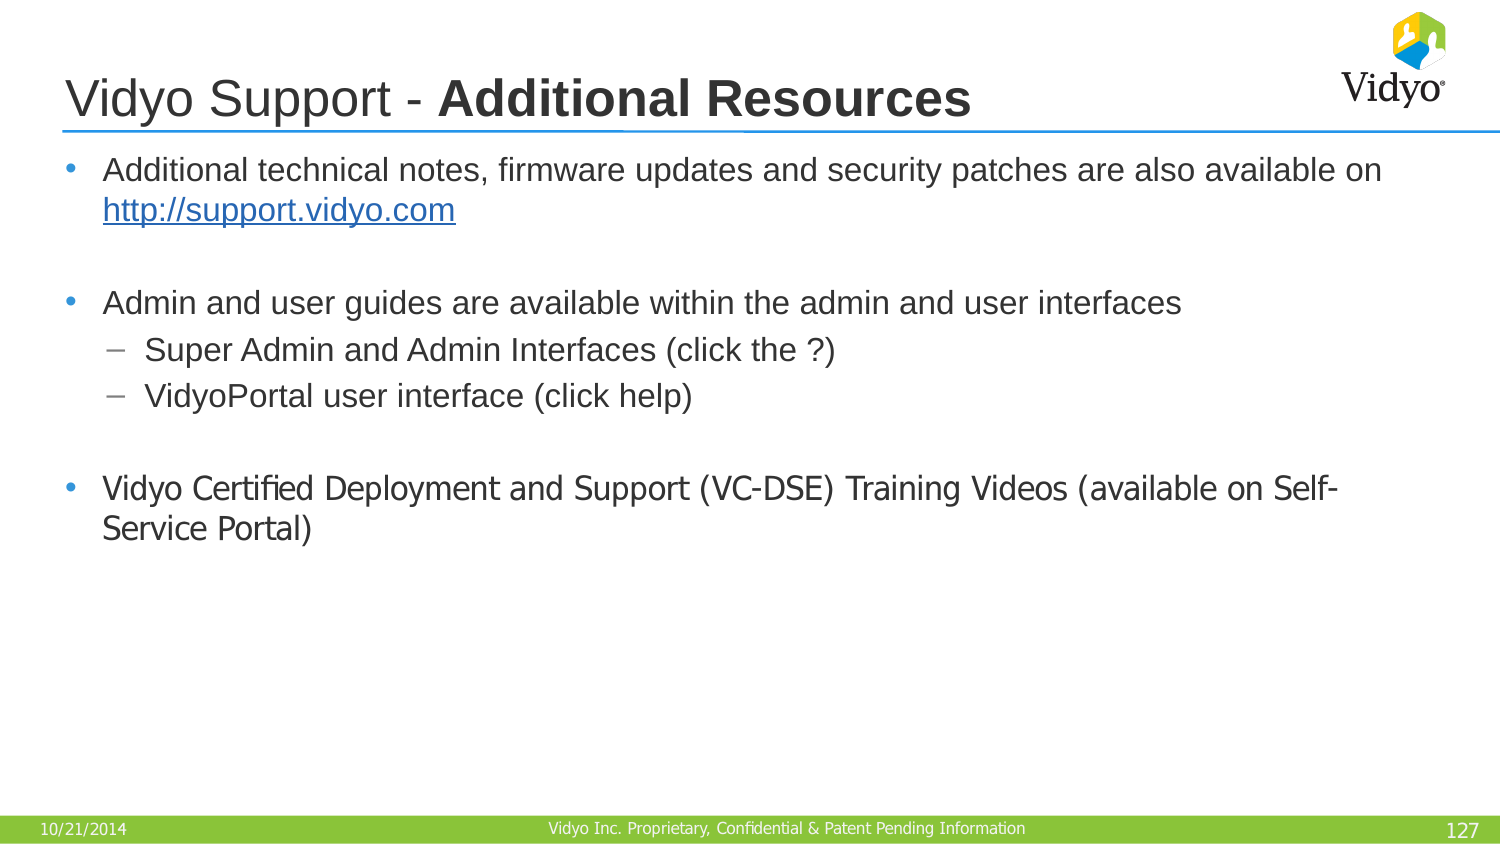

# Vidyo Support - Additional Resources
Additional technical notes, firmware updates and security patches are also available on http://support.vidyo.com

Admin and user guides are available within the admin and user interfaces
Super Admin and Admin Interfaces (click the ?)
VidyoPortal user interface (click help)

Vidyo Certified Deployment and Support (VC-DSE) Training Videos (available on Self-Service Portal)